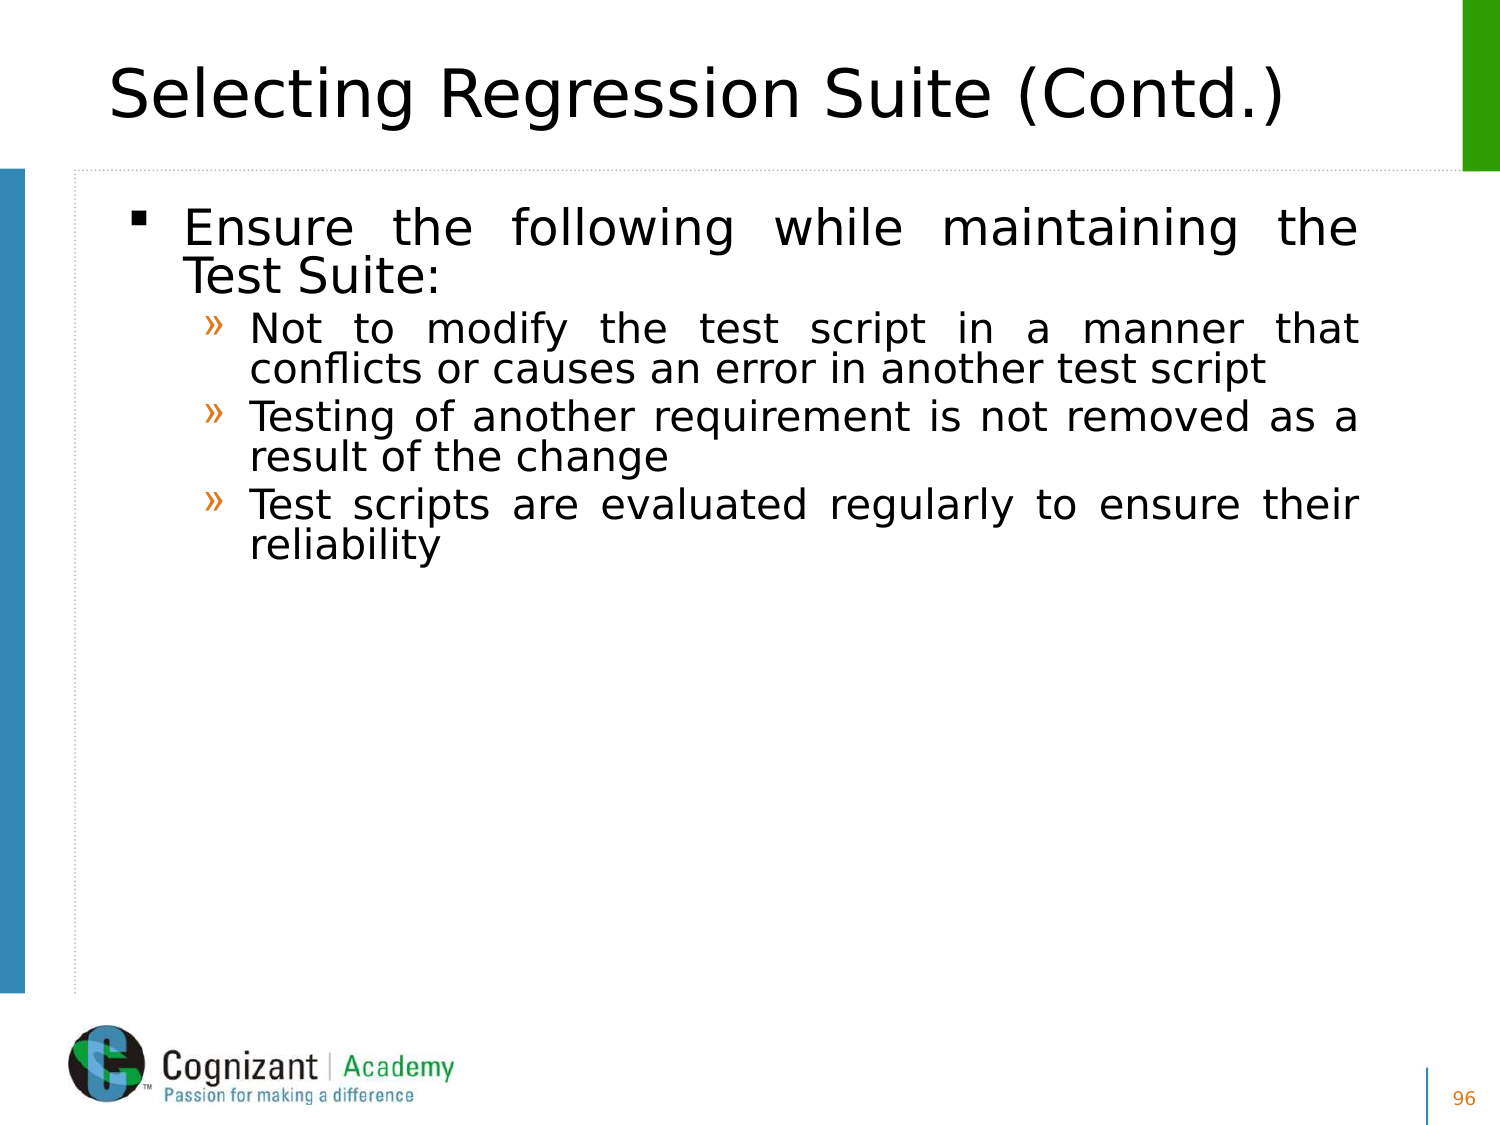

# Selecting Regression Suite (Contd.)
Ensure the following while maintaining the Test Suite:
Not to modify the test script in a manner that conflicts or causes an error in another test script
Testing of another requirement is not removed as a result of the change
Test scripts are evaluated regularly to ensure their reliability

96